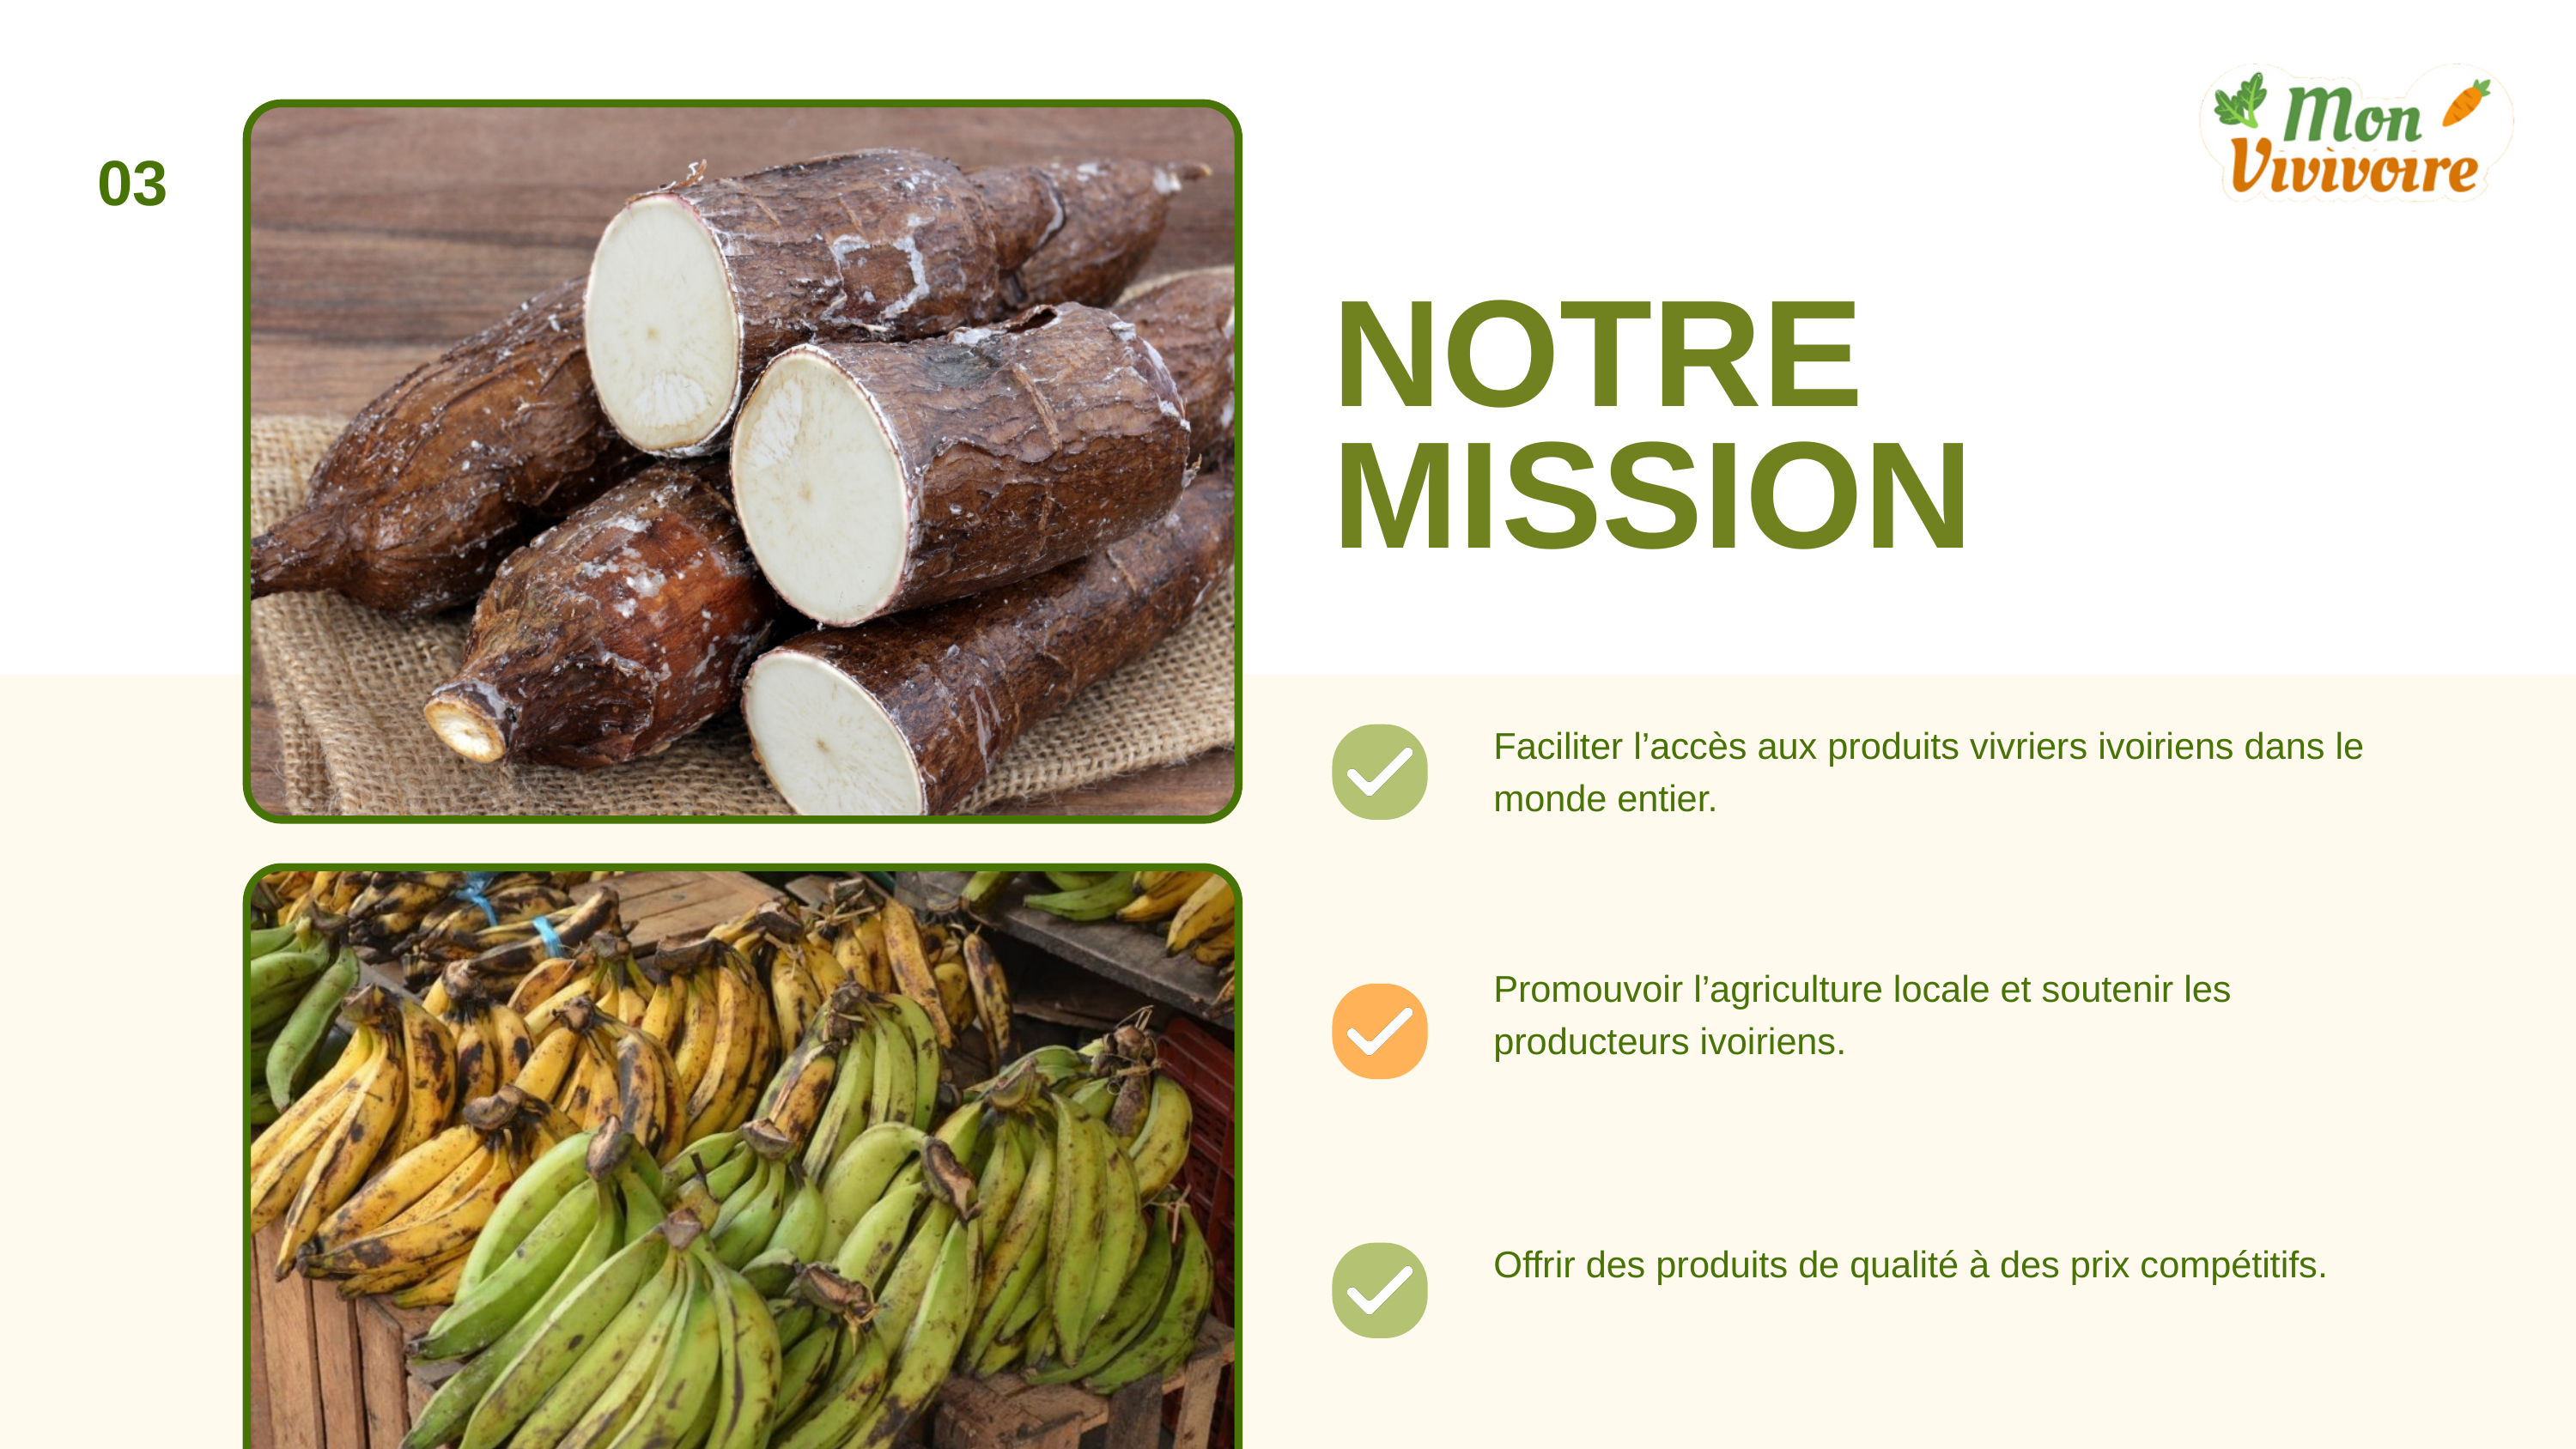

03
NOTRE MISSION

Faciliter l’accès aux produits vivriers ivoiriens dans le monde entier.

Promouvoir l’agriculture locale et soutenir les producteurs ivoiriens.

Offrir des produits de qualité à des prix compétitifs.